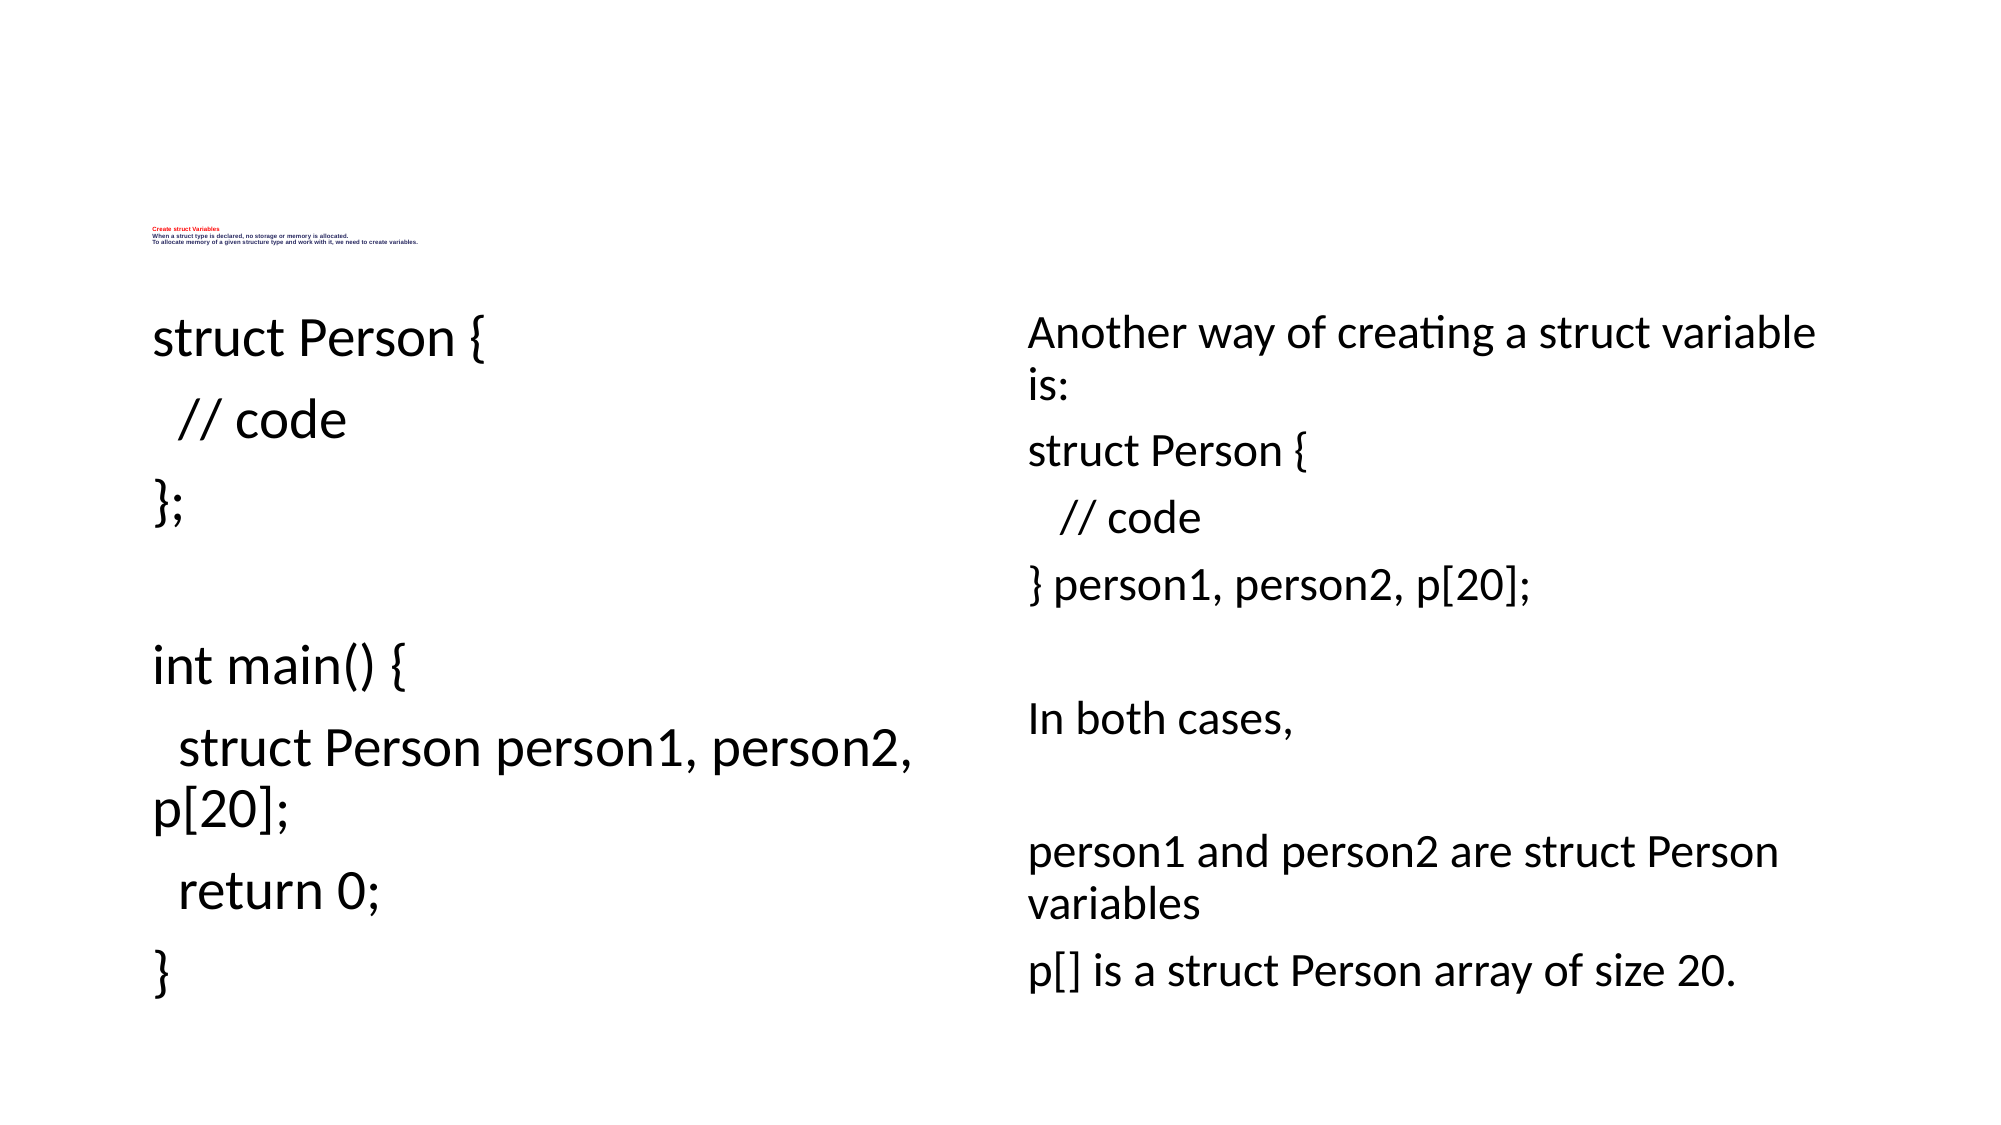

# Create struct Variables When a struct type is declared, no storage or memory is allocated. To allocate memory of a given structure type and work with it, we need to create variables.
struct Person {
  // code
};

int main() {
  struct Person person1, person2, p[20];
  return 0;
}
Another way of creating a struct variable is:
struct Person {
   // code
} person1, person2, p[20];

In both cases,

person1 and person2 are struct Person variables
p[] is a struct Person array of size 20.